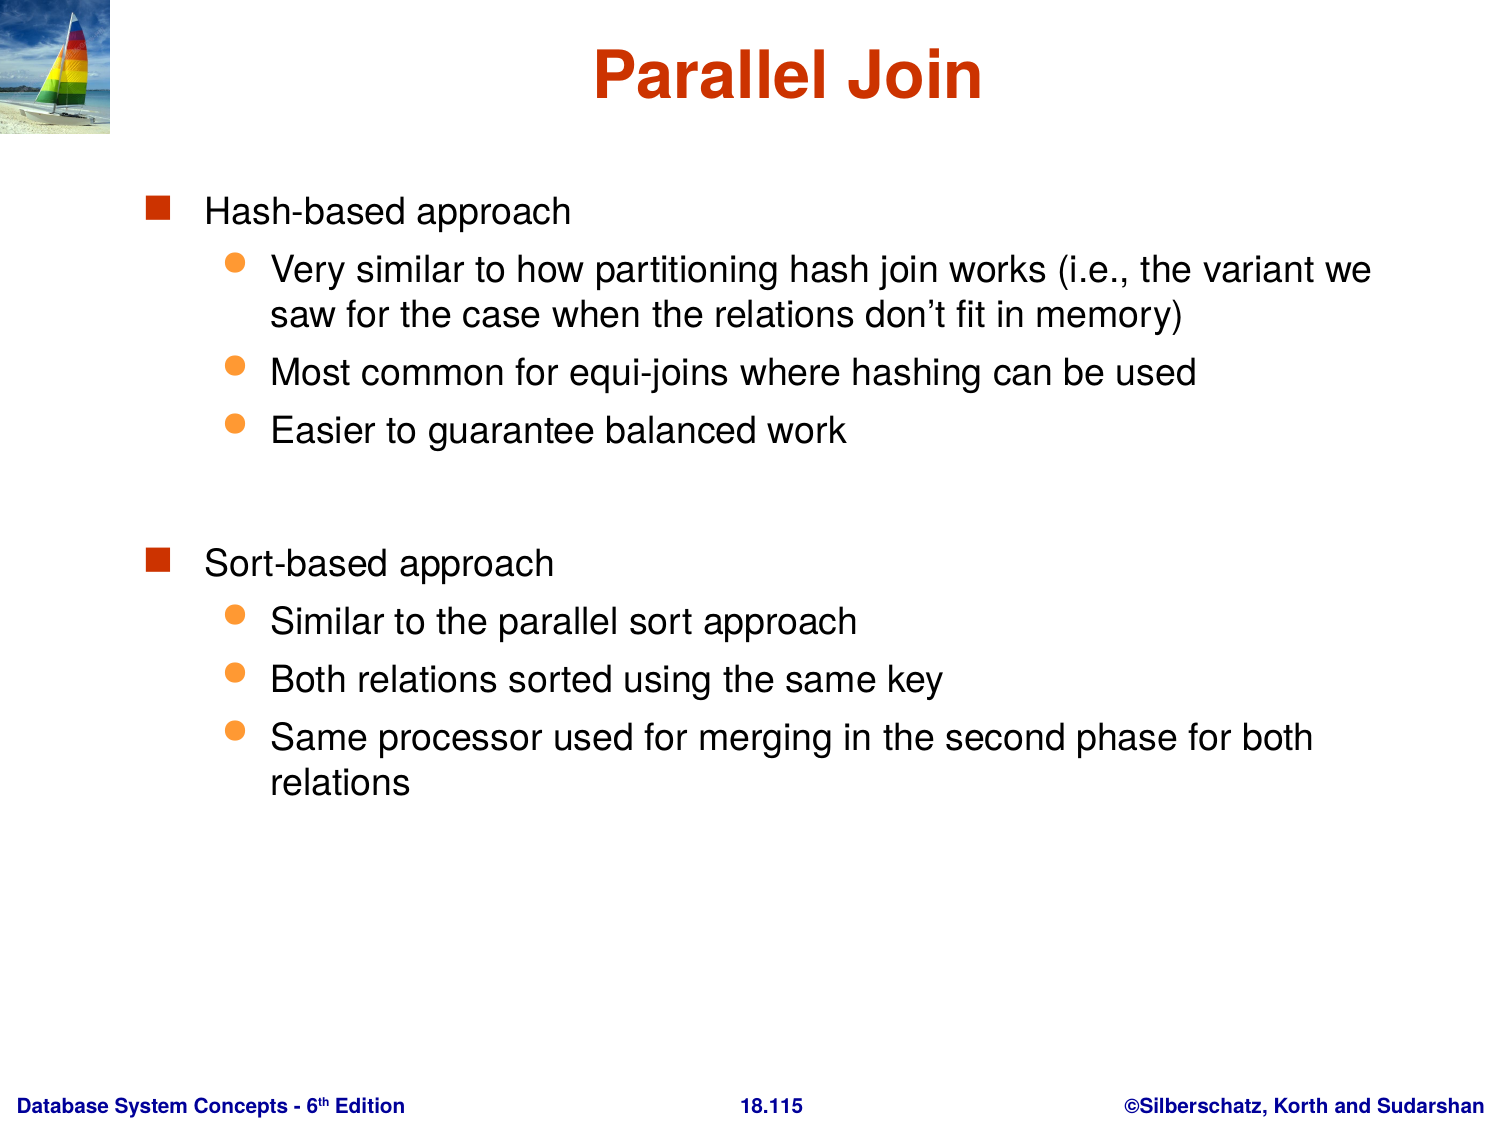

Hash-based approach
Very similar to how partitioning hash join works (i.e., the variant we saw for the case when the relations don’t fit in memory)
Most common for equi-joins where hashing can be used
Easier to guarantee balanced work

Sort-based approach
Similar to the parallel sort approach
Both relations sorted using the same key
Same processor used for merging in the second phase for both relations

# Parallel Join